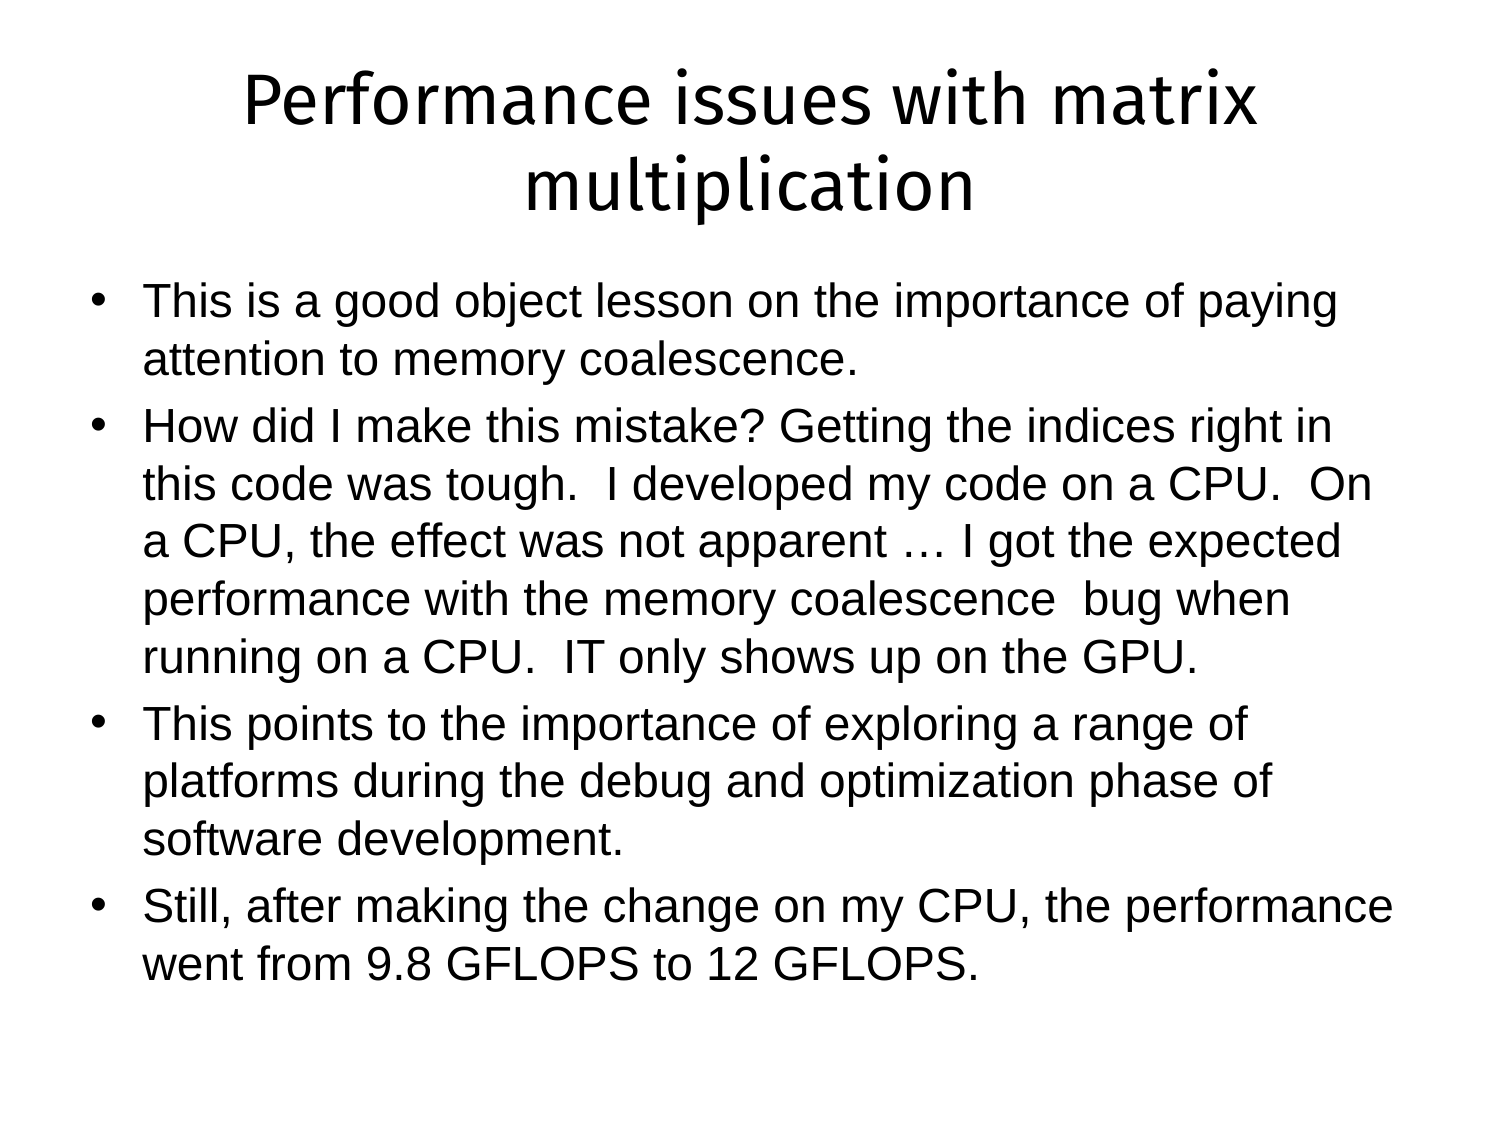

# Performance issues with matrix multiplication
This is a good object lesson on the importance of paying attention to memory coalescence.
How did I make this mistake? Getting the indices right in this code was tough.  I developed my code on a CPU.  On a CPU, the effect was not apparent … I got the expected performance with the memory coalescence  bug when running on a CPU.  IT only shows up on the GPU.
This points to the importance of exploring a range of platforms during the debug and optimization phase of software development.
Still, after making the change on my CPU, the performance went from 9.8 GFLOPS to 12 GFLOPS.